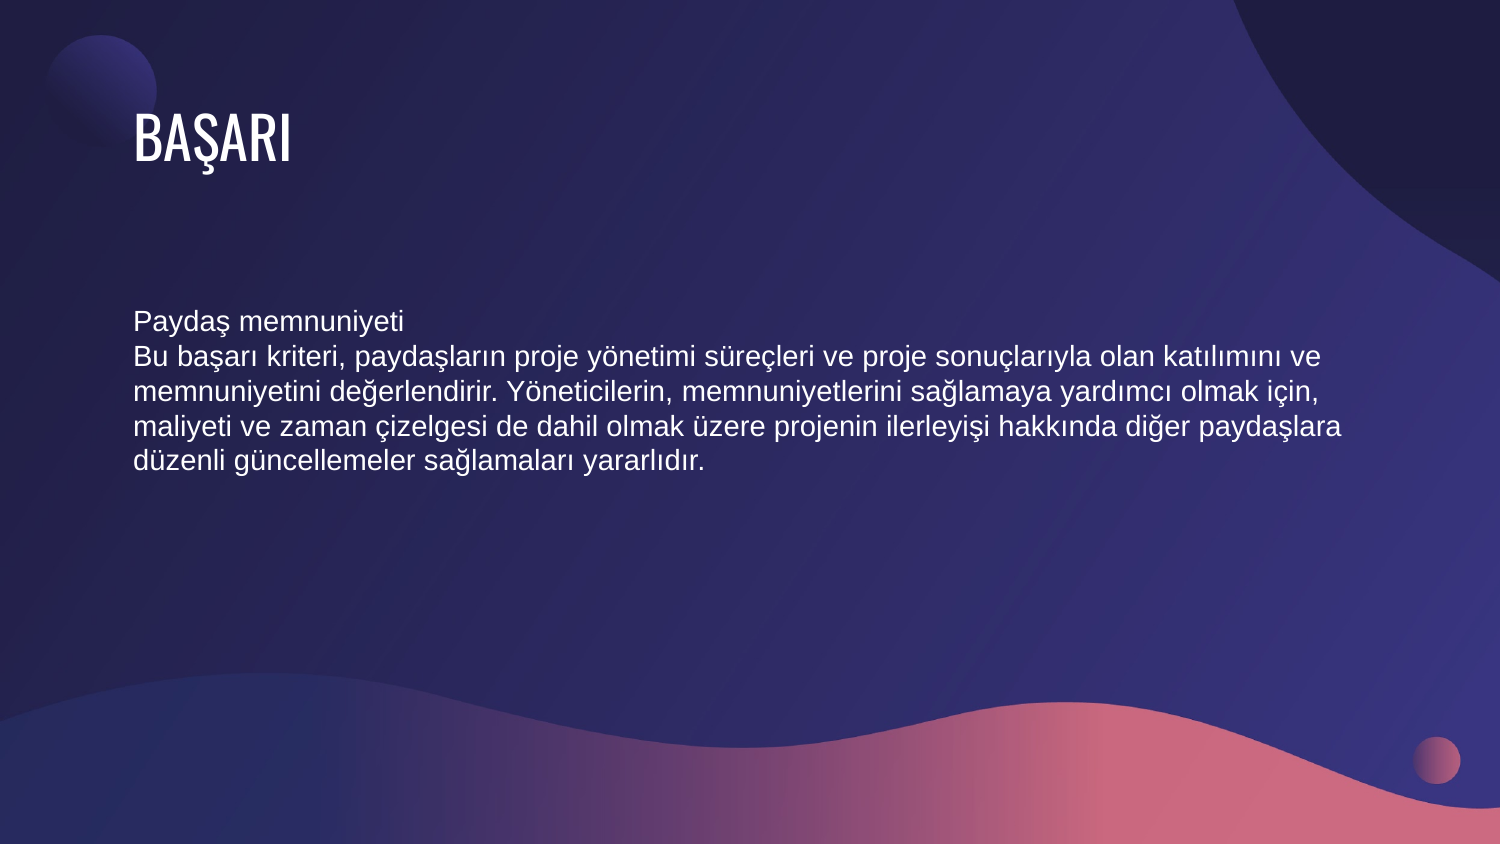

# BAŞARI
Paydaş memnuniyeti
Bu başarı kriteri, paydaşların proje yönetimi süreçleri ve proje sonuçlarıyla olan katılımını ve memnuniyetini değerlendirir. Yöneticilerin, memnuniyetlerini sağlamaya yardımcı olmak için, maliyeti ve zaman çizelgesi de dahil olmak üzere projenin ilerleyişi hakkında diğer paydaşlara düzenli güncellemeler sağlamaları yararlıdır.